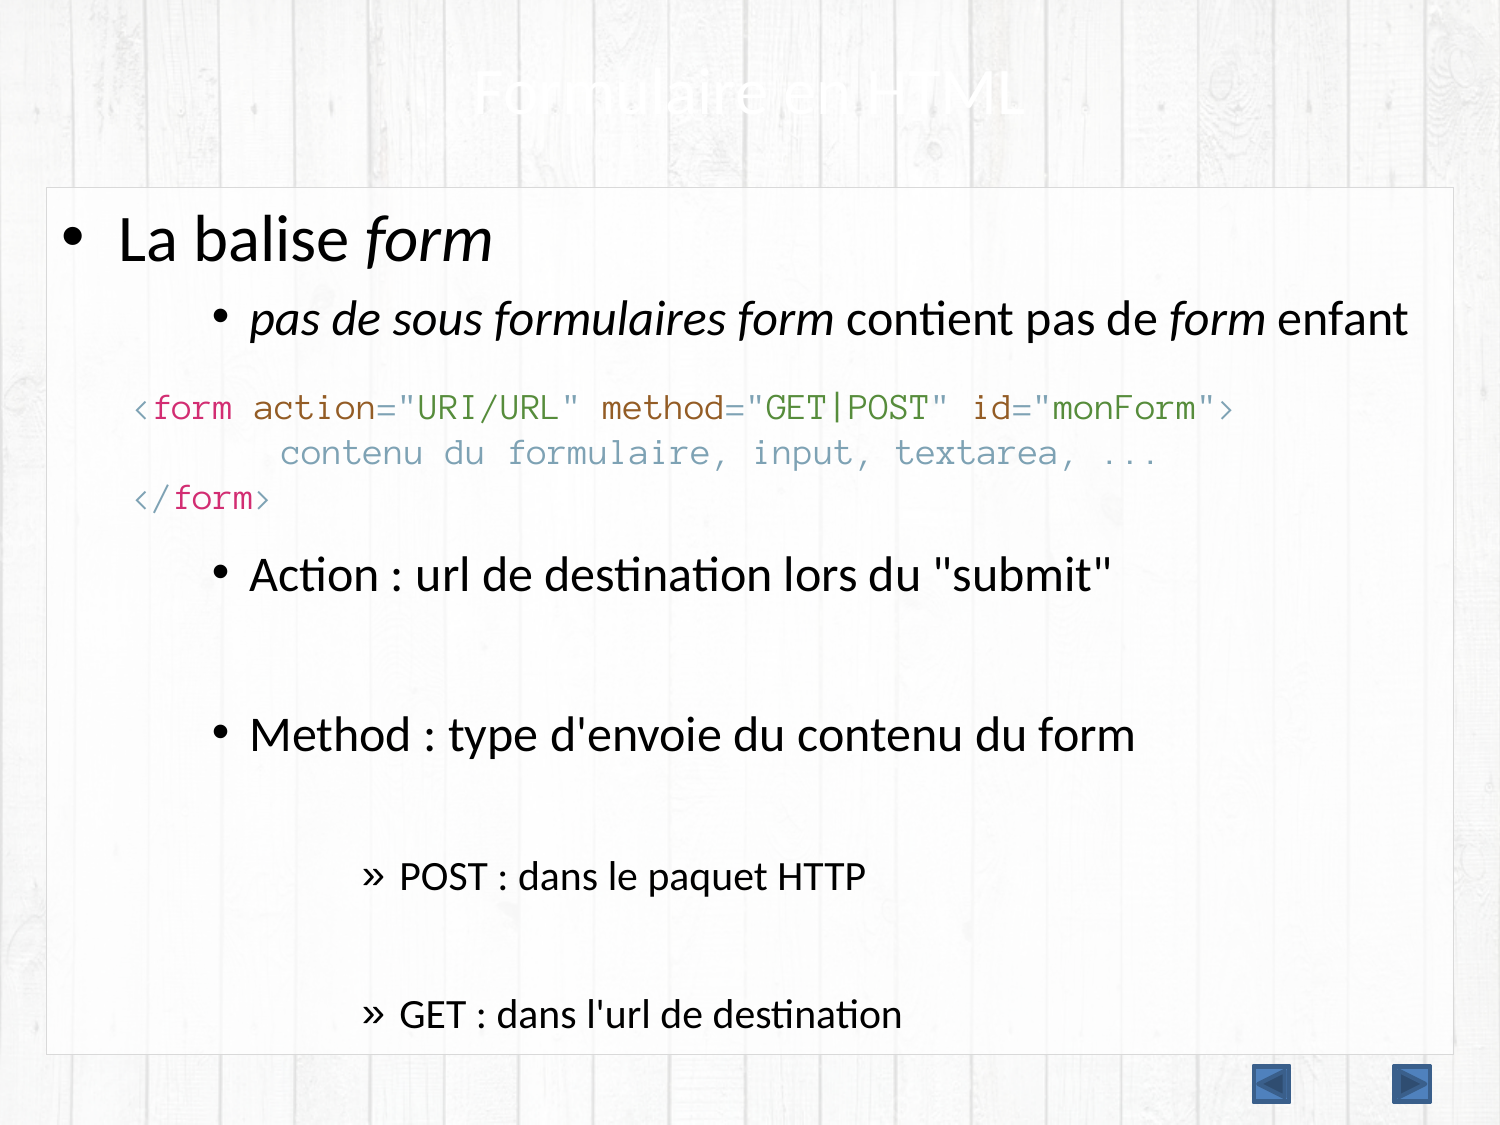

# Formulaire en HTML
La balise form
pas de sous formulaires form contient pas de form enfant

Action : url de destination lors du "submit"

Method : type d'envoie du contenu du form

POST : dans le paquet HTTP

GET : dans l'url de destination

<form action="URI/URL" method="GET|POST" id="monForm">
	contenu du formulaire, input, textarea, ...
</form>